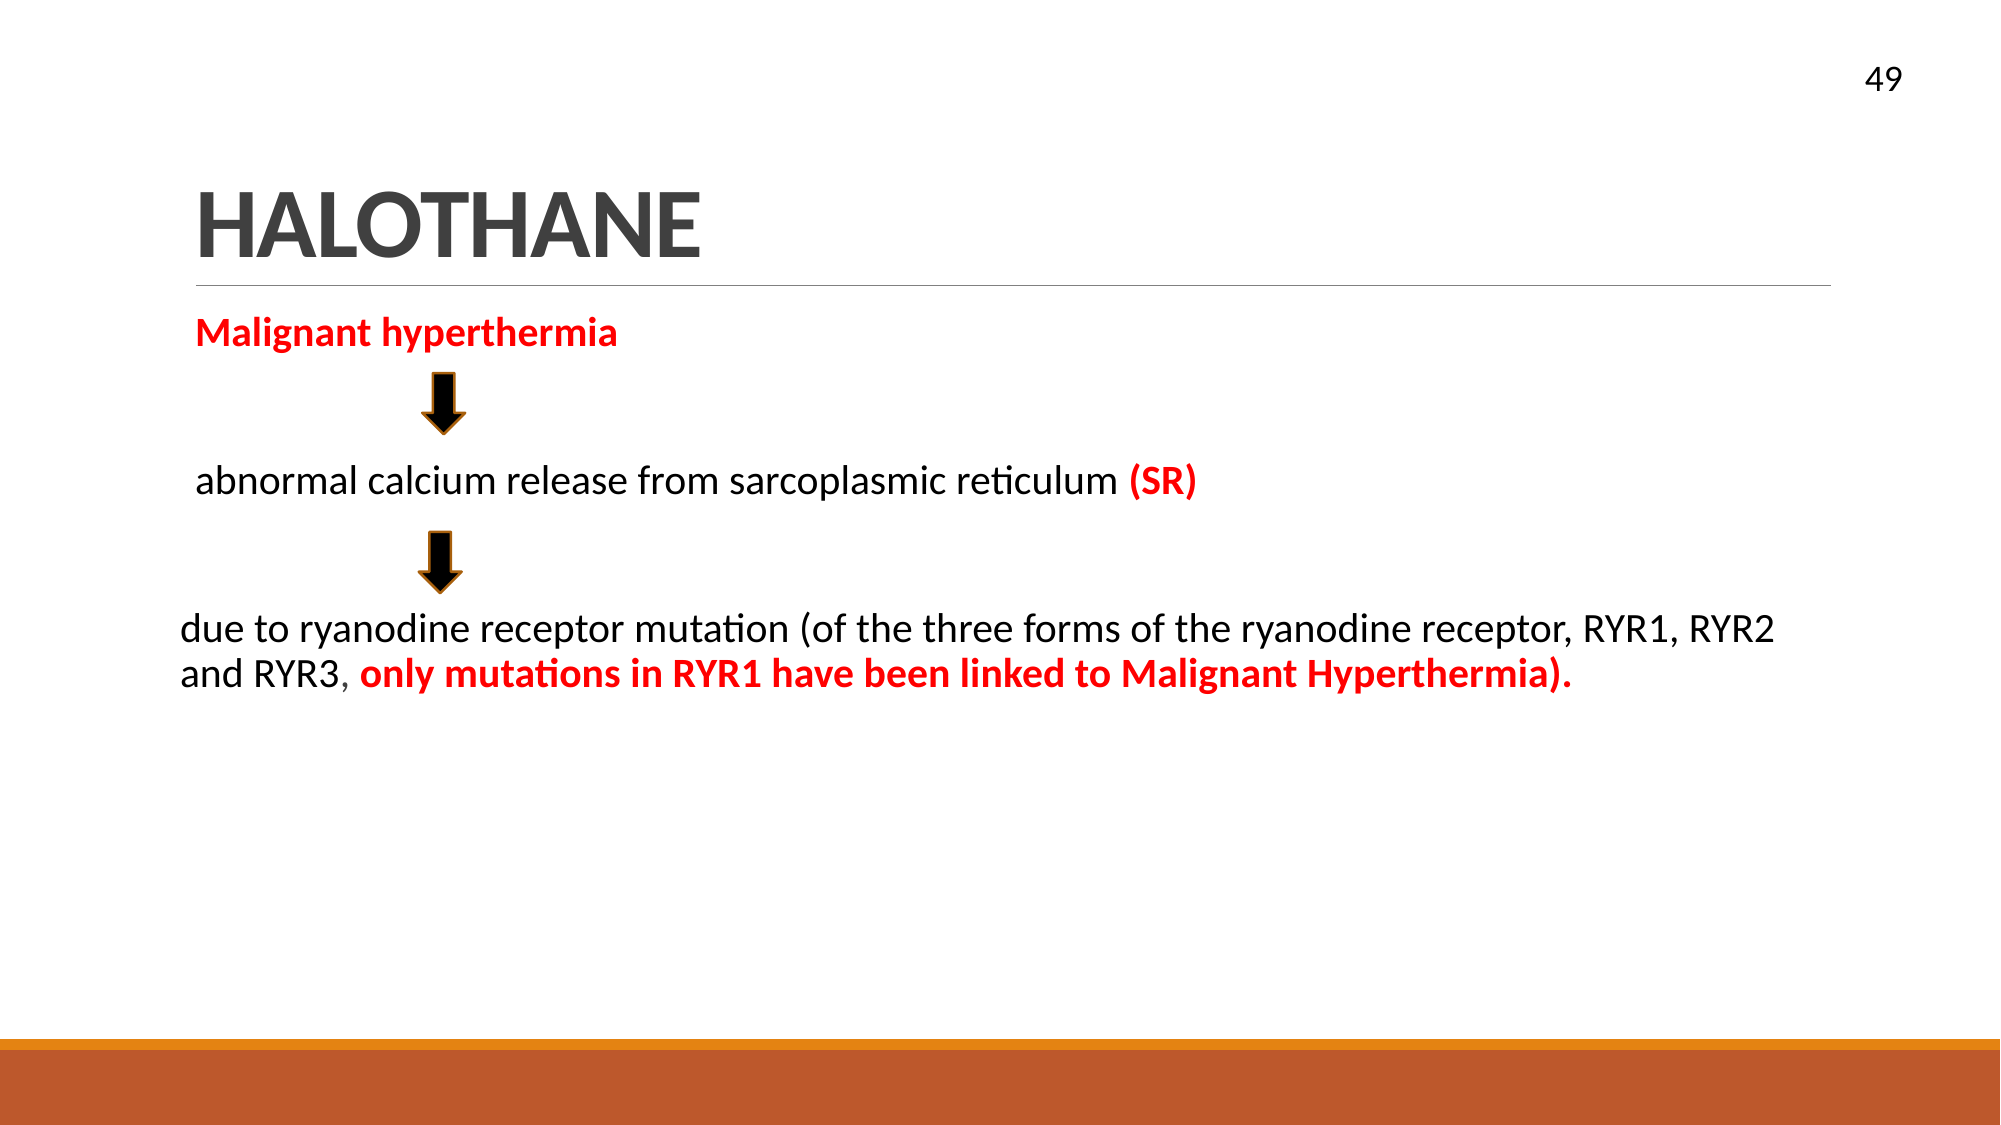

49
# HALOTHANE
Malignant hyperthermia

abnormal calcium release from sarcoplasmic reticulum (SR)

due to ryanodine receptor mutation (of the three forms of the ryanodine receptor, RYR1, RYR2 and RYR3, only mutations in RYR1 have been linked to Malignant Hyperthermia).